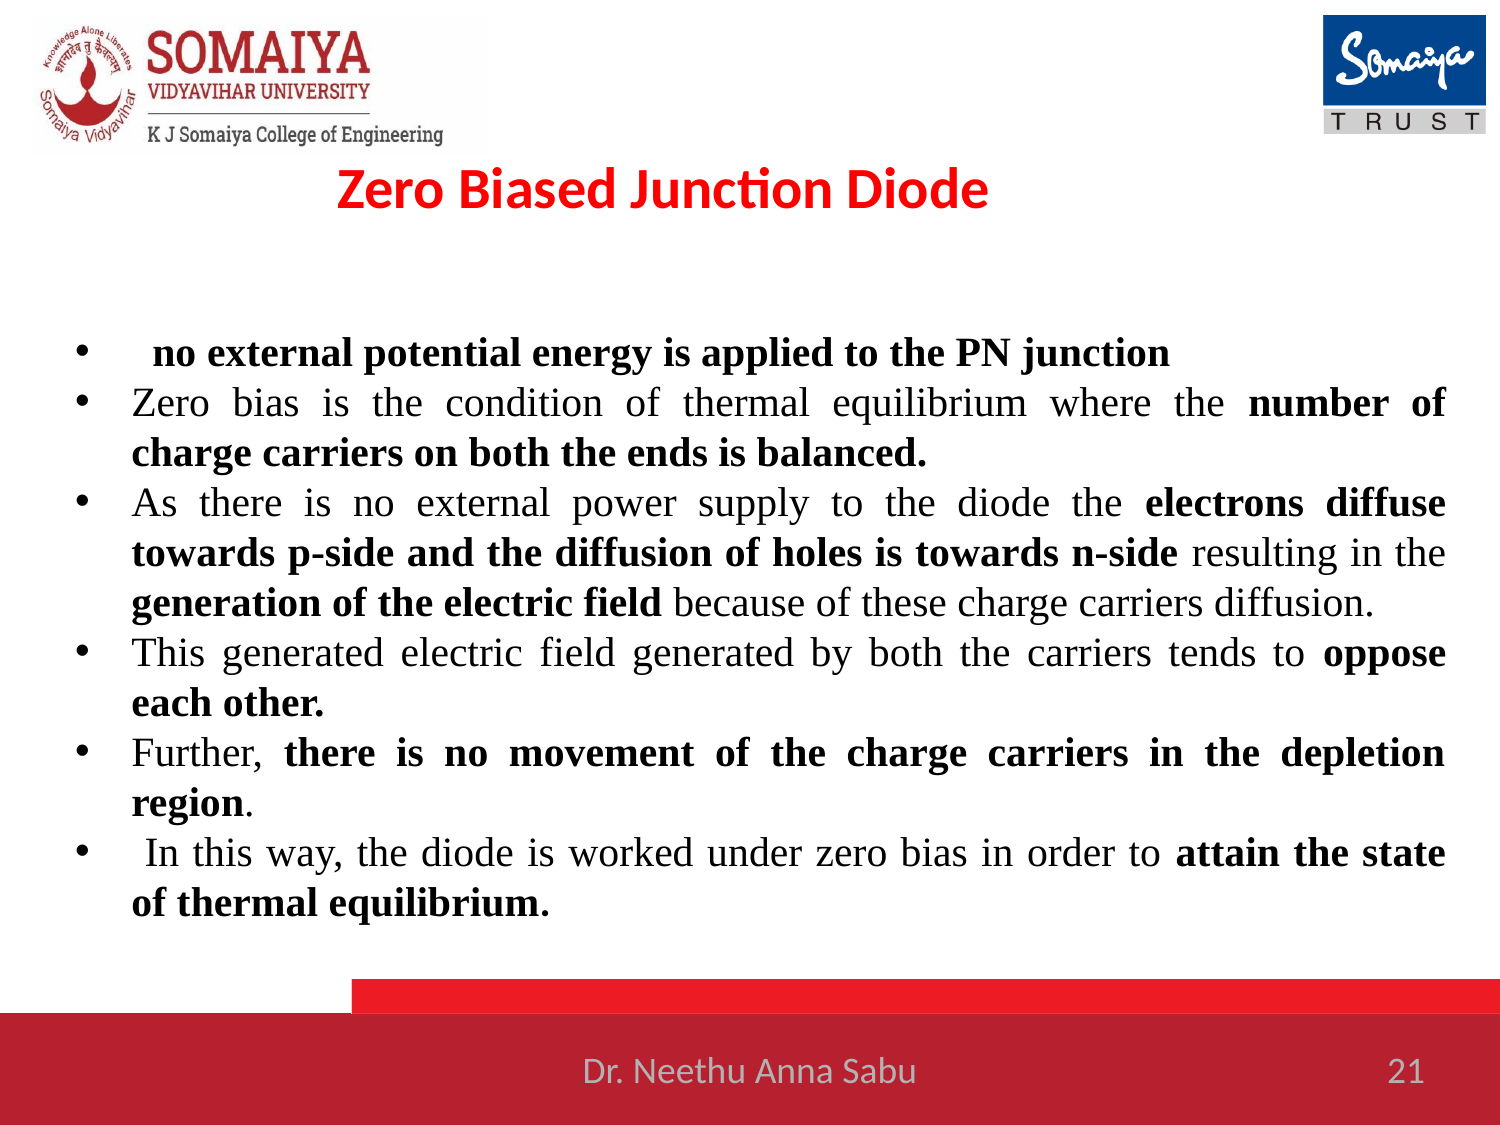

# Zero Biased Junction Diode
  no external potential energy is applied to the PN junction
Zero bias is the condition of thermal equilibrium where the number of charge carriers on both the ends is balanced.
As there is no external power supply to the diode the electrons diffuse towards p-side and the diffusion of holes is towards n-side resulting in the generation of the electric field because of these charge carriers diffusion.
This generated electric field generated by both the carriers tends to oppose each other.
Further, there is no movement of the charge carriers in the depletion region.
 In this way, the diode is worked under zero bias in order to attain the state of thermal equilibrium.
Dr. Neethu Anna Sabu
21